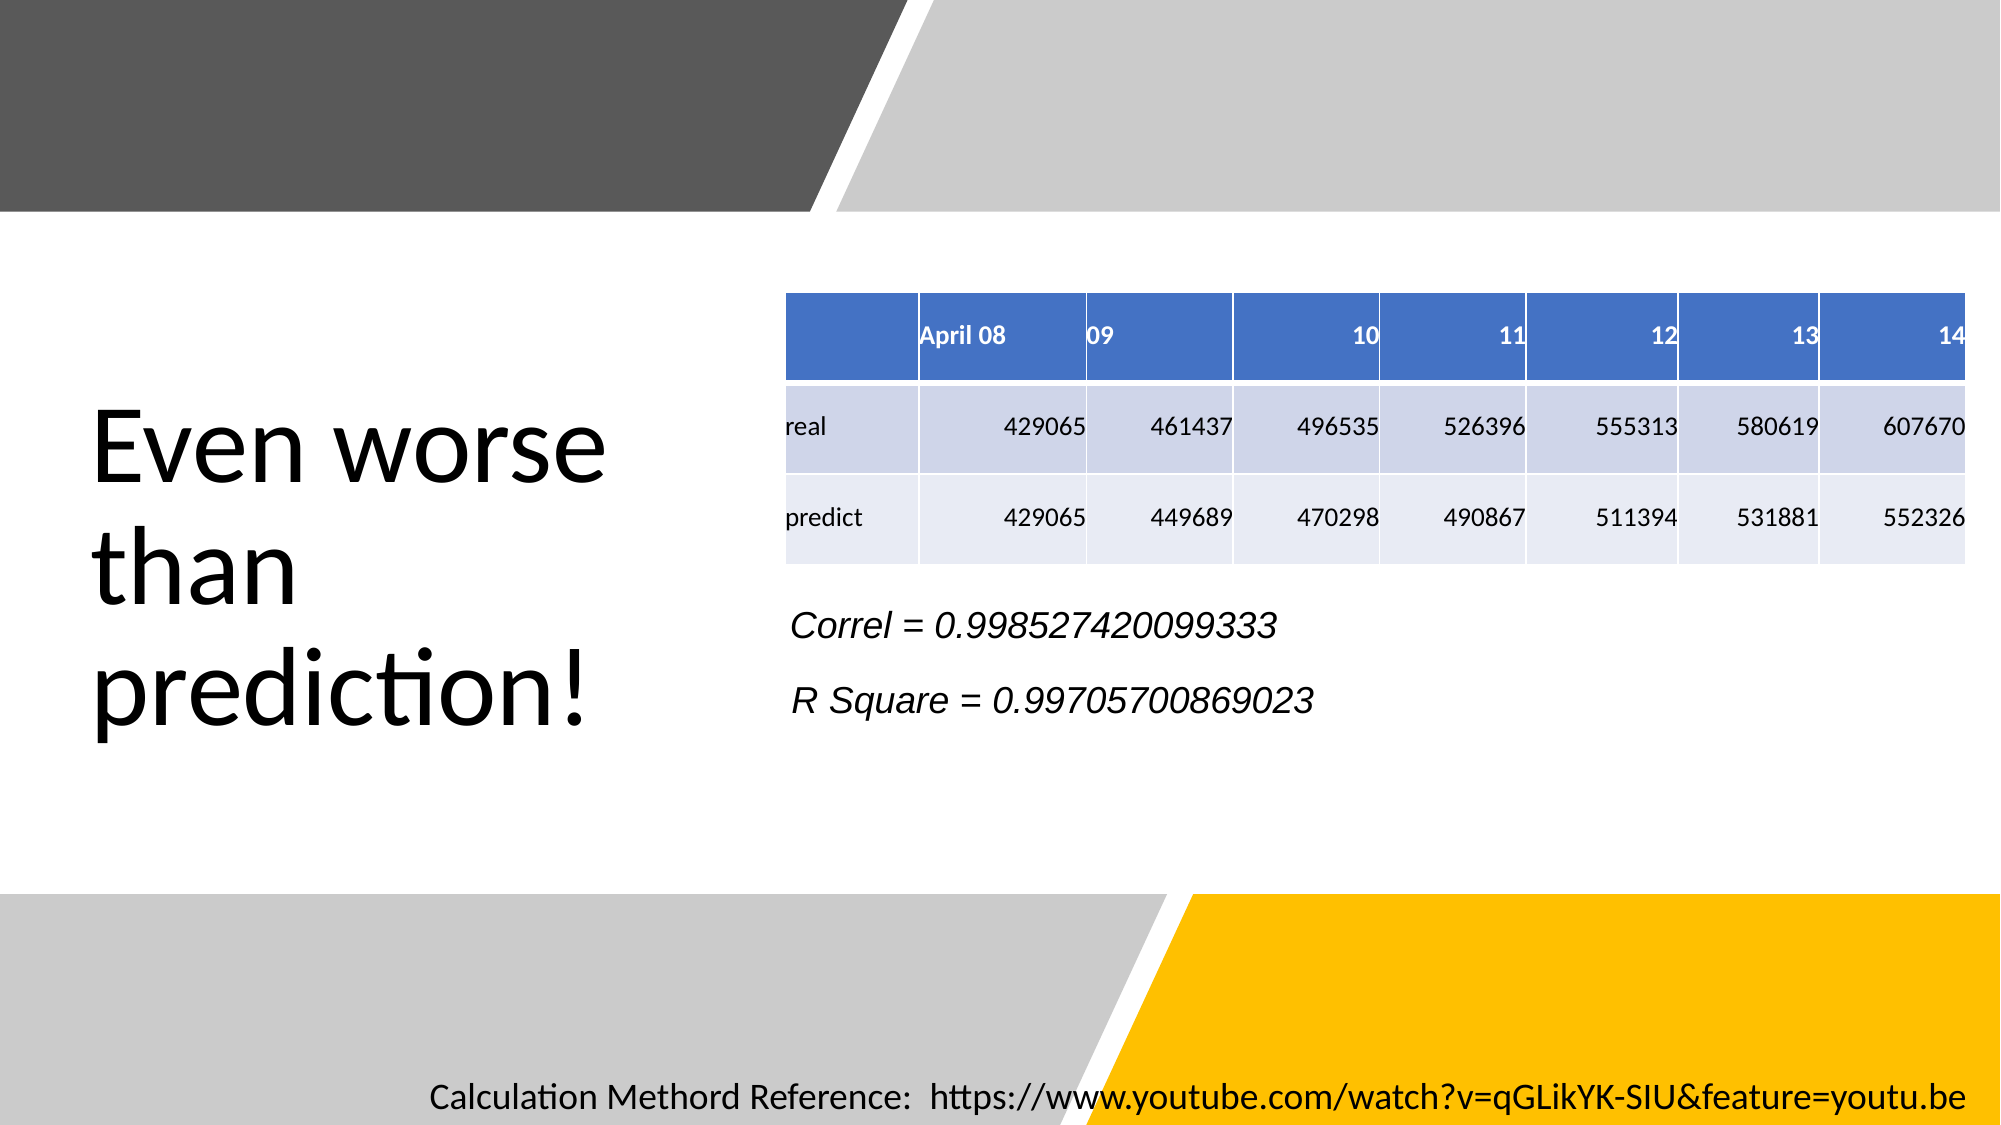

|  | April 08 | 09 | 10 | 11 | 12 | 13 | 14 |
| --- | --- | --- | --- | --- | --- | --- | --- |
| real | 429065 | 461437 | 496535 | 526396 | 555313 | 580619 | 607670 |
| predict | 429065 | 449689 | 470298 | 490867 | 511394 | 531881 | 552326 |
Even worse than prediction!

Correl = 0.998527420099333
R Square = 0.99705700869023

Calculation Methord Reference:  https://www.youtube.com/watch?v=qGLikYK-SIU&feature=youtu.be